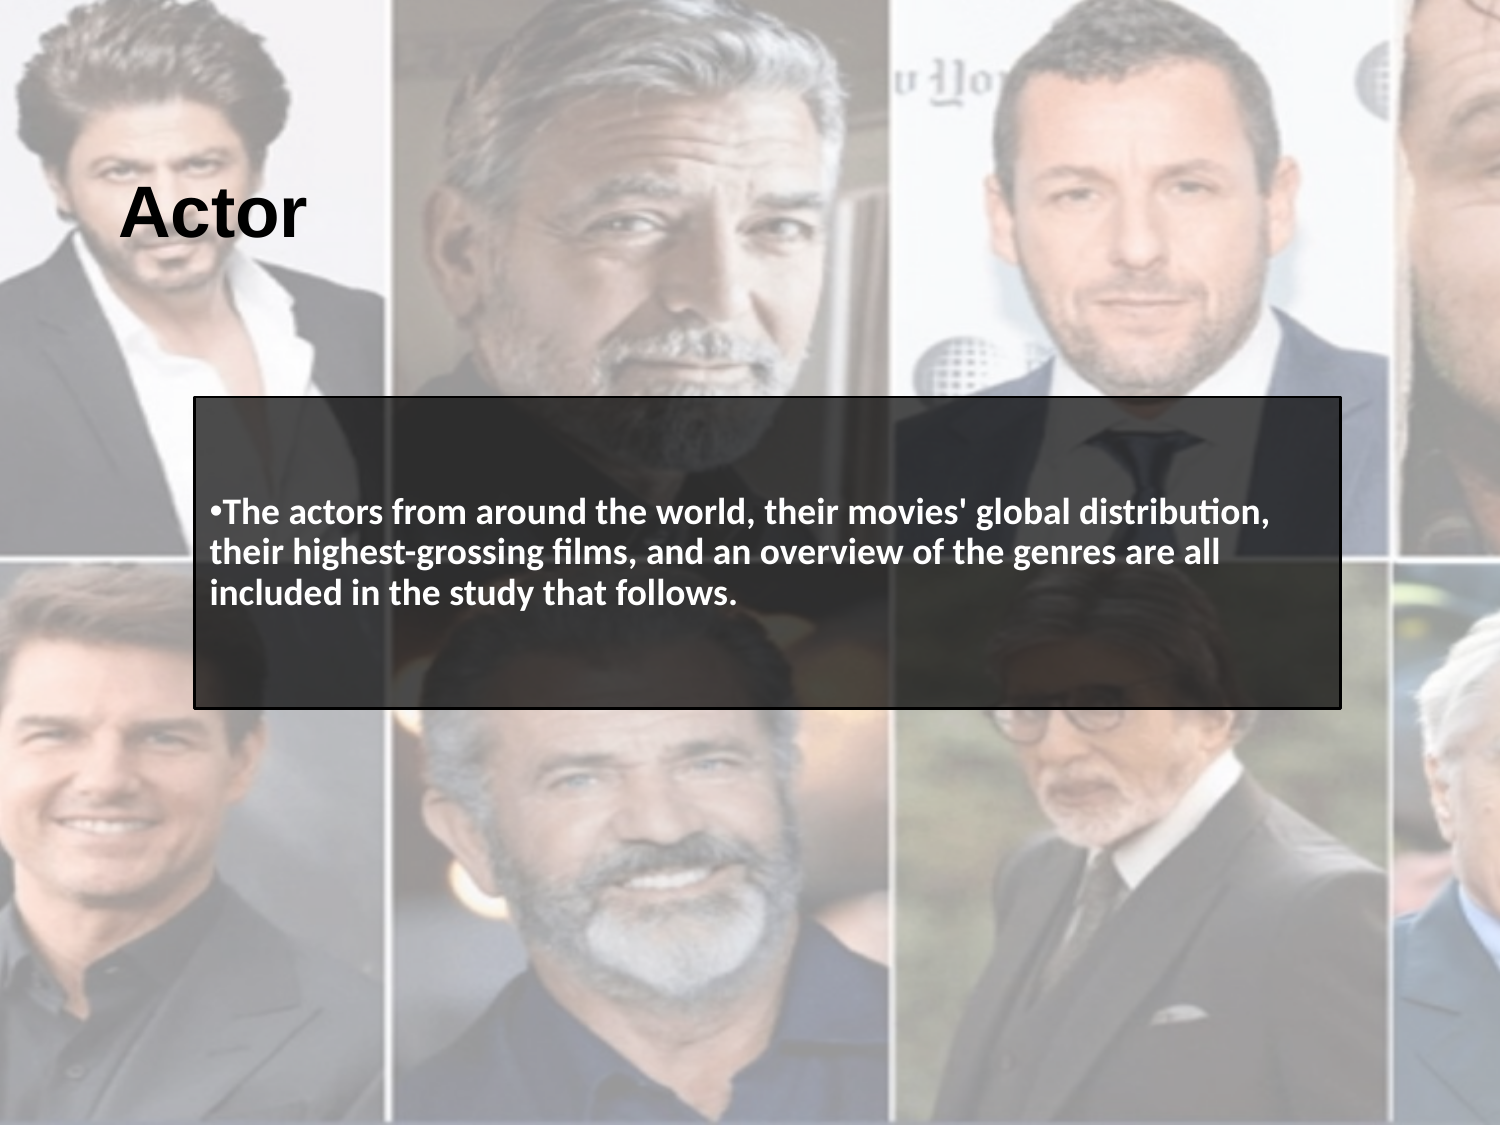

Actor
The actors from around the world, their movies' global distribution, their highest-grossing films, and an overview of the genres are all included in the study that follows.